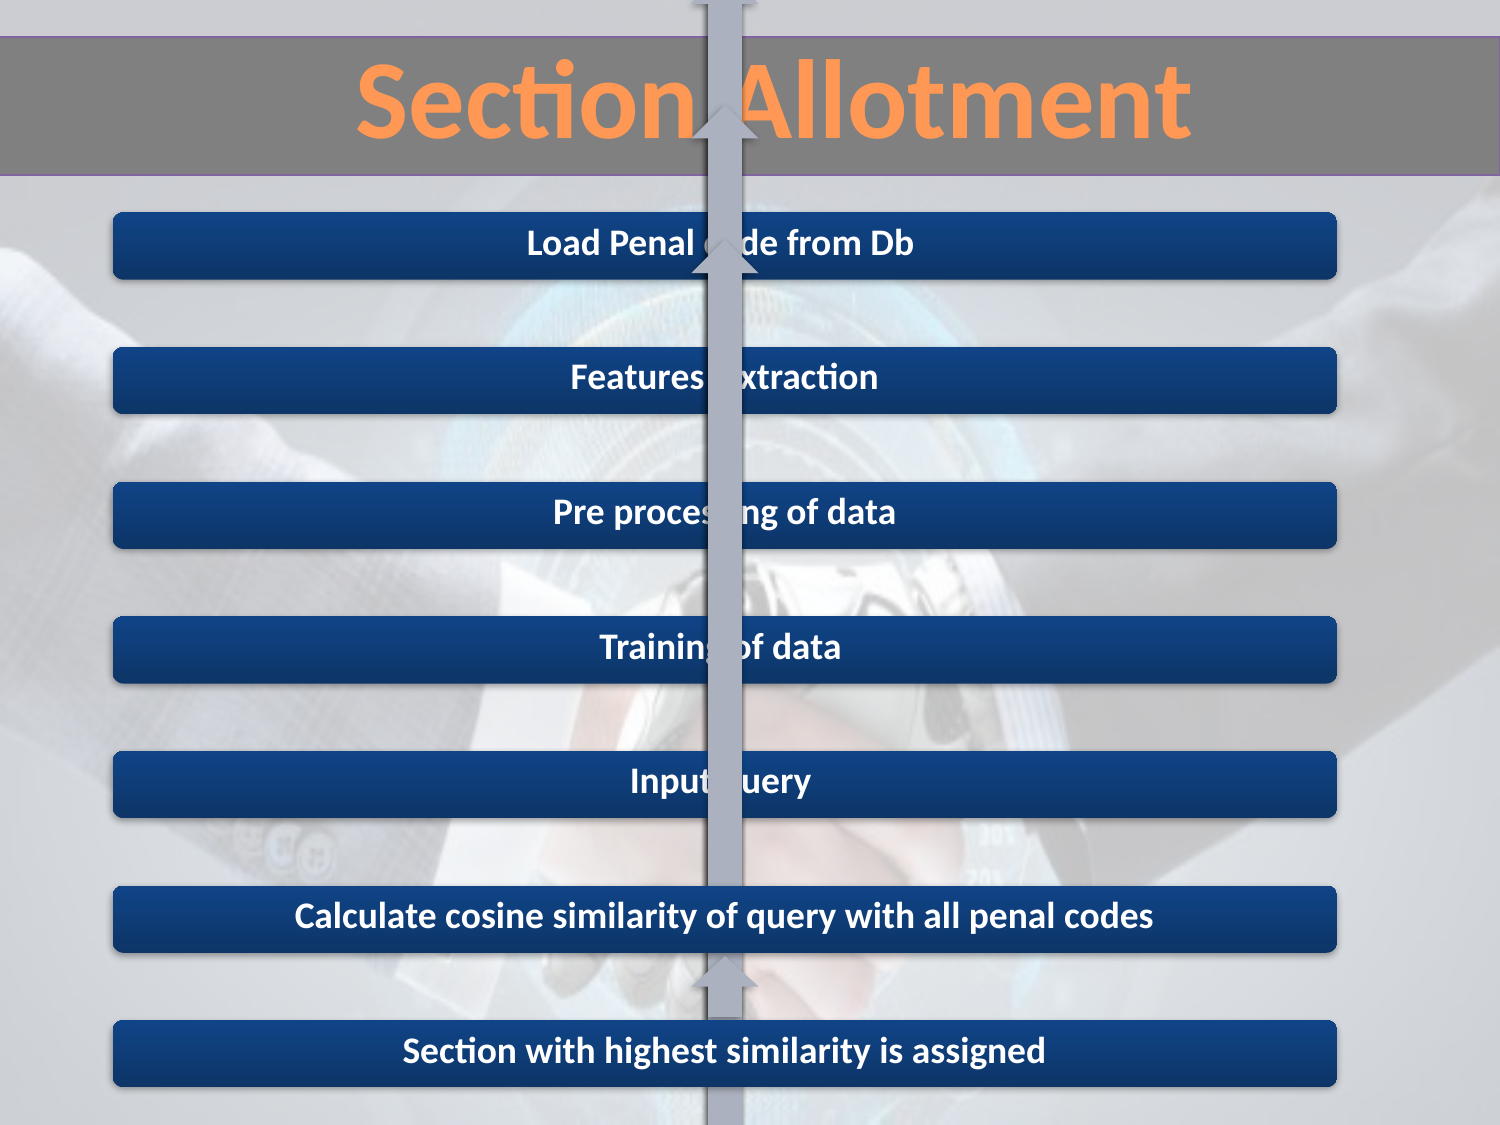

Section Allotment

Load Penal code from Db
Features  Extraction
Pre processing of data
Calculate cosine similarity of query with all penal codes
Training of data
Input query
Section with highest similarity is assigned